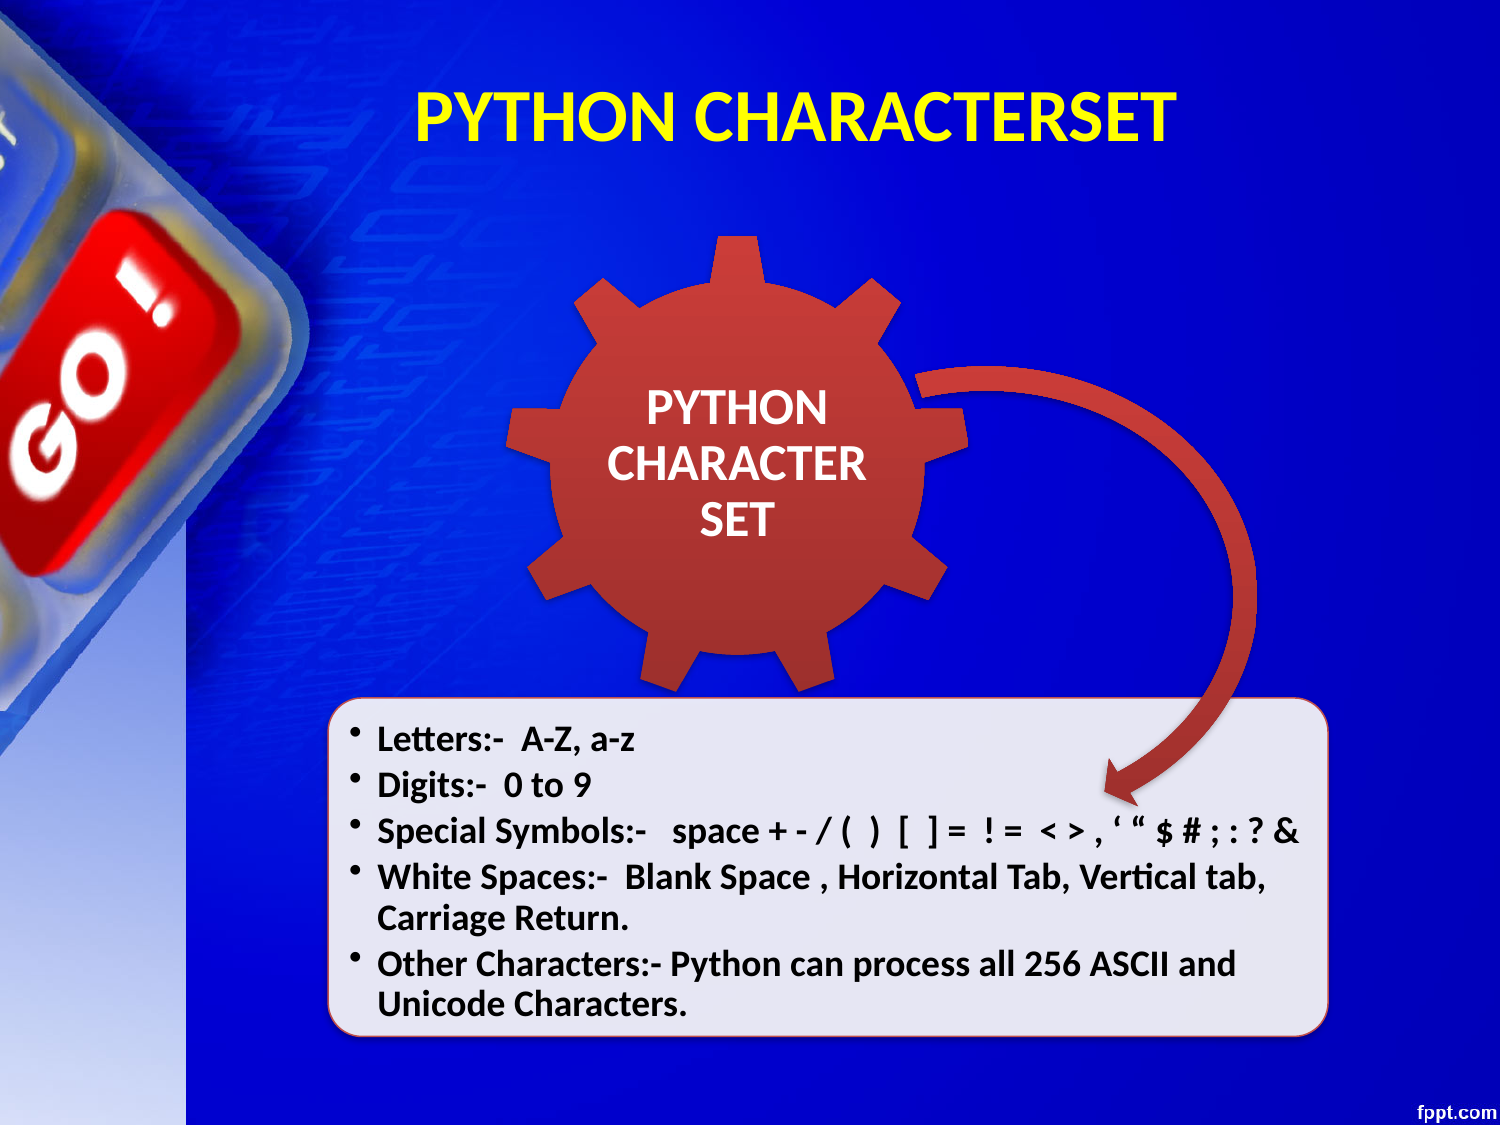

# PYTHON CHARACTERSET
PYTHON CHARACTER SET
Letters:-  A-Z, a-z
Digits:-  0 to 9
Special Symbols:-   space + - / (  )  [  ] =  ! =  < > , ‘ “ $ # ; : ? &
White Spaces:-  Blank Space , Horizontal Tab, Vertical tab, Carriage Return.
Other Characters:- Python can process all 256 ASCII and Unicode Characters.